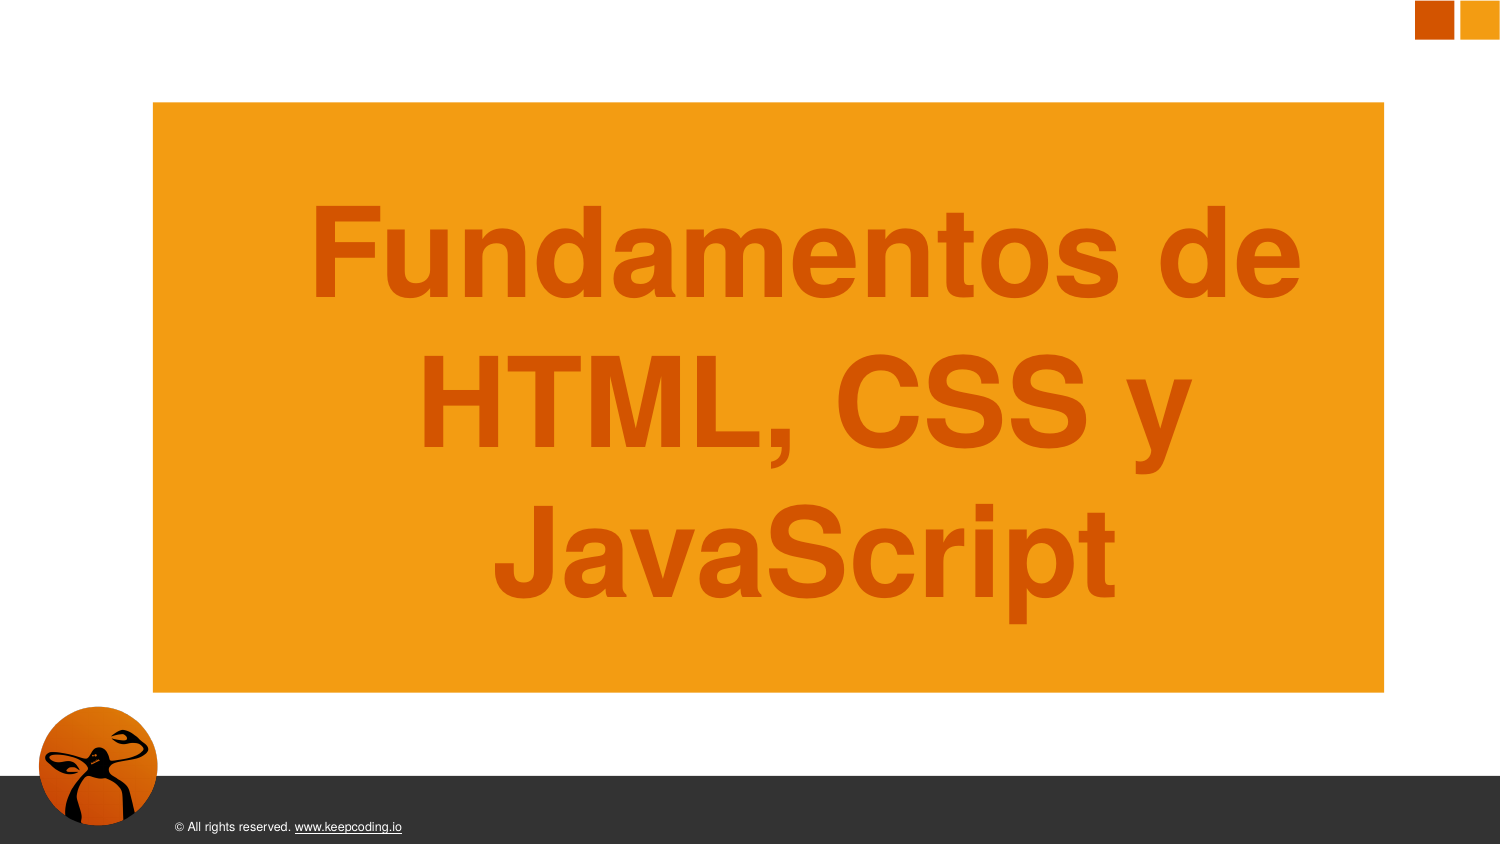

# Fundamentos de HTML, CSS y JavaScript